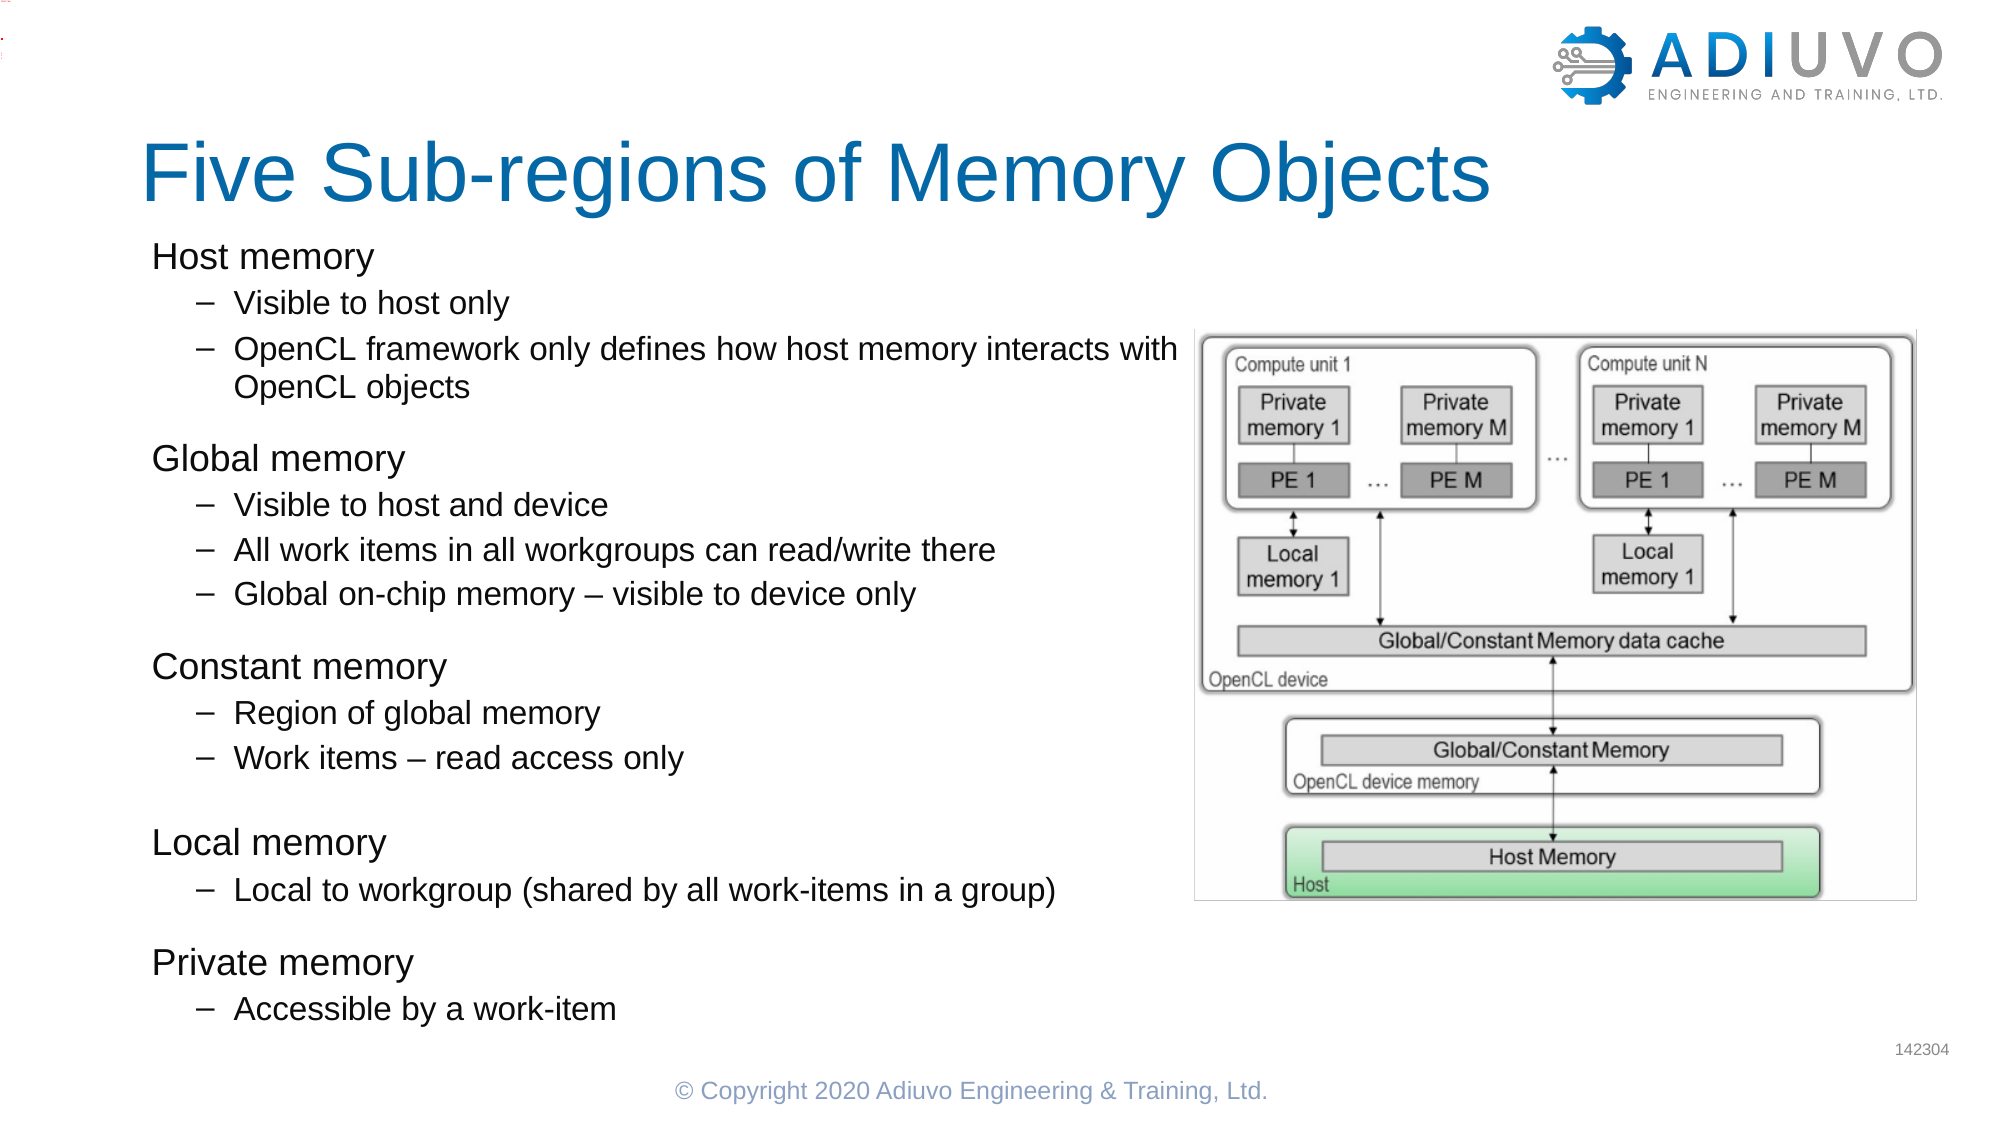

142343**slide

1-
1
3
# Five Sub-regions of Memory Objects
 Host memory
Visible to host only
OpenCL framework only defines how host memory interacts with OpenCL objects
 Global memory
Visible to host and device
All work items in all workgroups can read/write there
Global on-chip memory – visible to device only
 Constant memory
Region of global memory
Work items – read access only

 Local memory
Local to workgroup (shared by all work-items in a group)
 Private memory
Accessible by a work-item

142304
© Copyright 2020 Adiuvo Engineering & Training, Ltd.